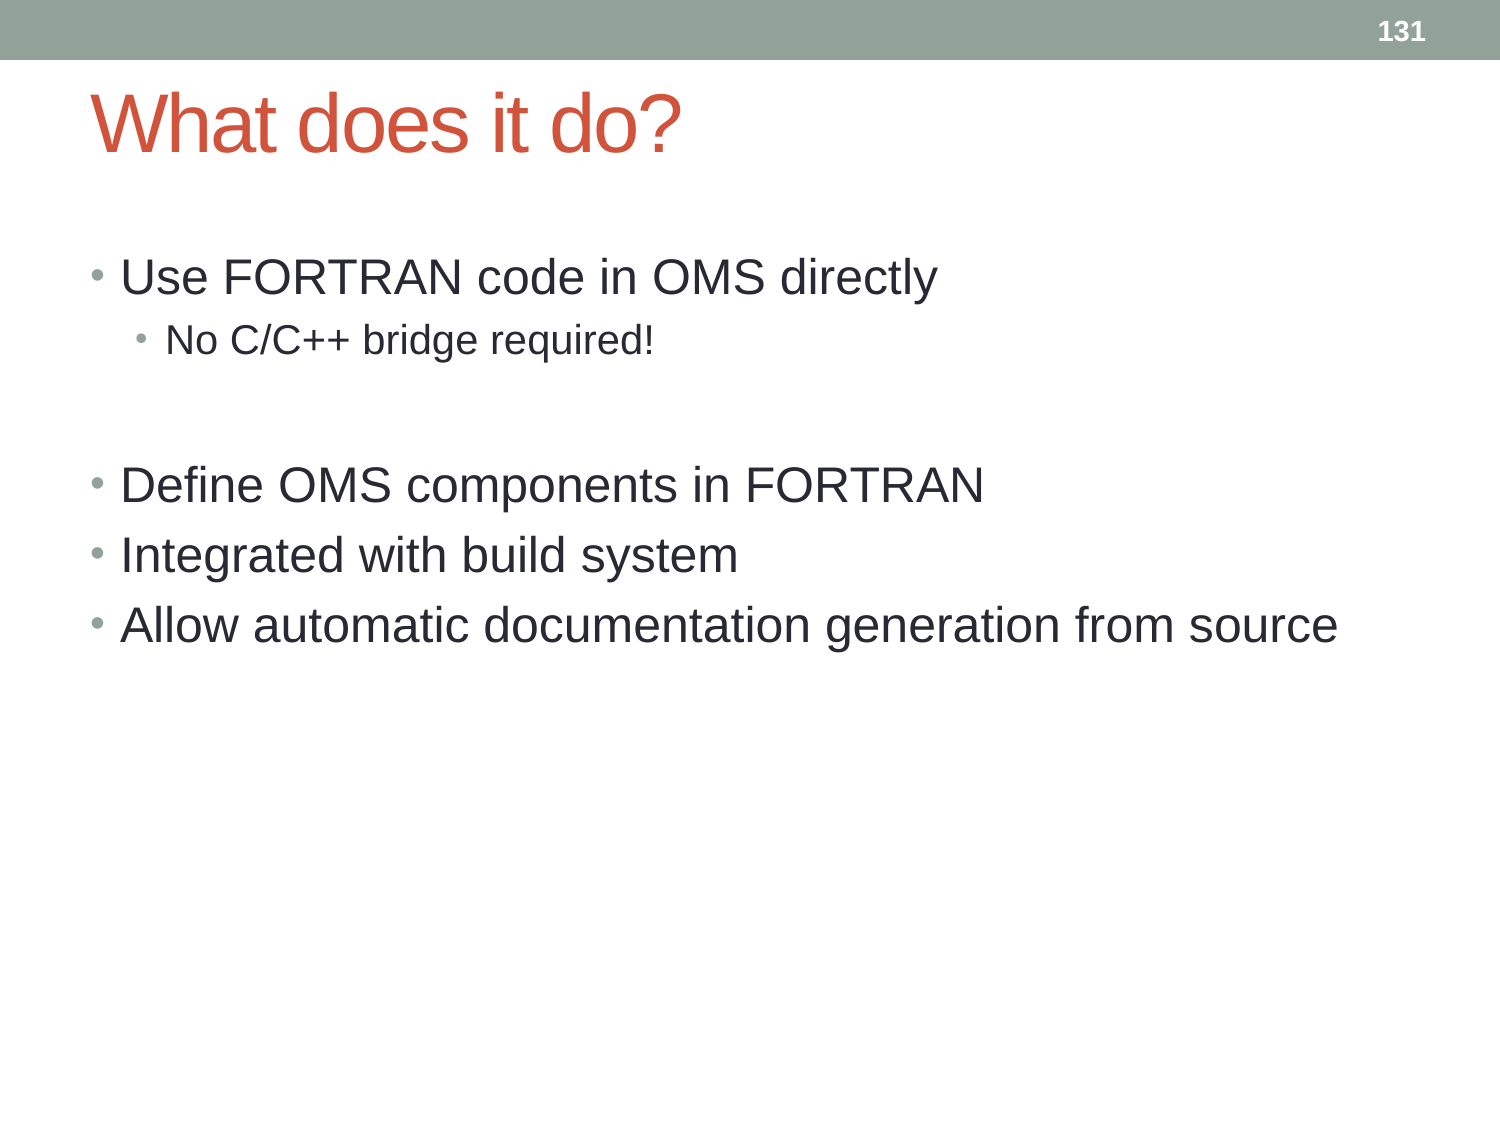

131
# What does it do?
Use FORTRAN code in OMS directly
No C/C++ bridge required!

Define OMS components in FORTRAN
Integrated with build system
Allow automatic documentation generation from source